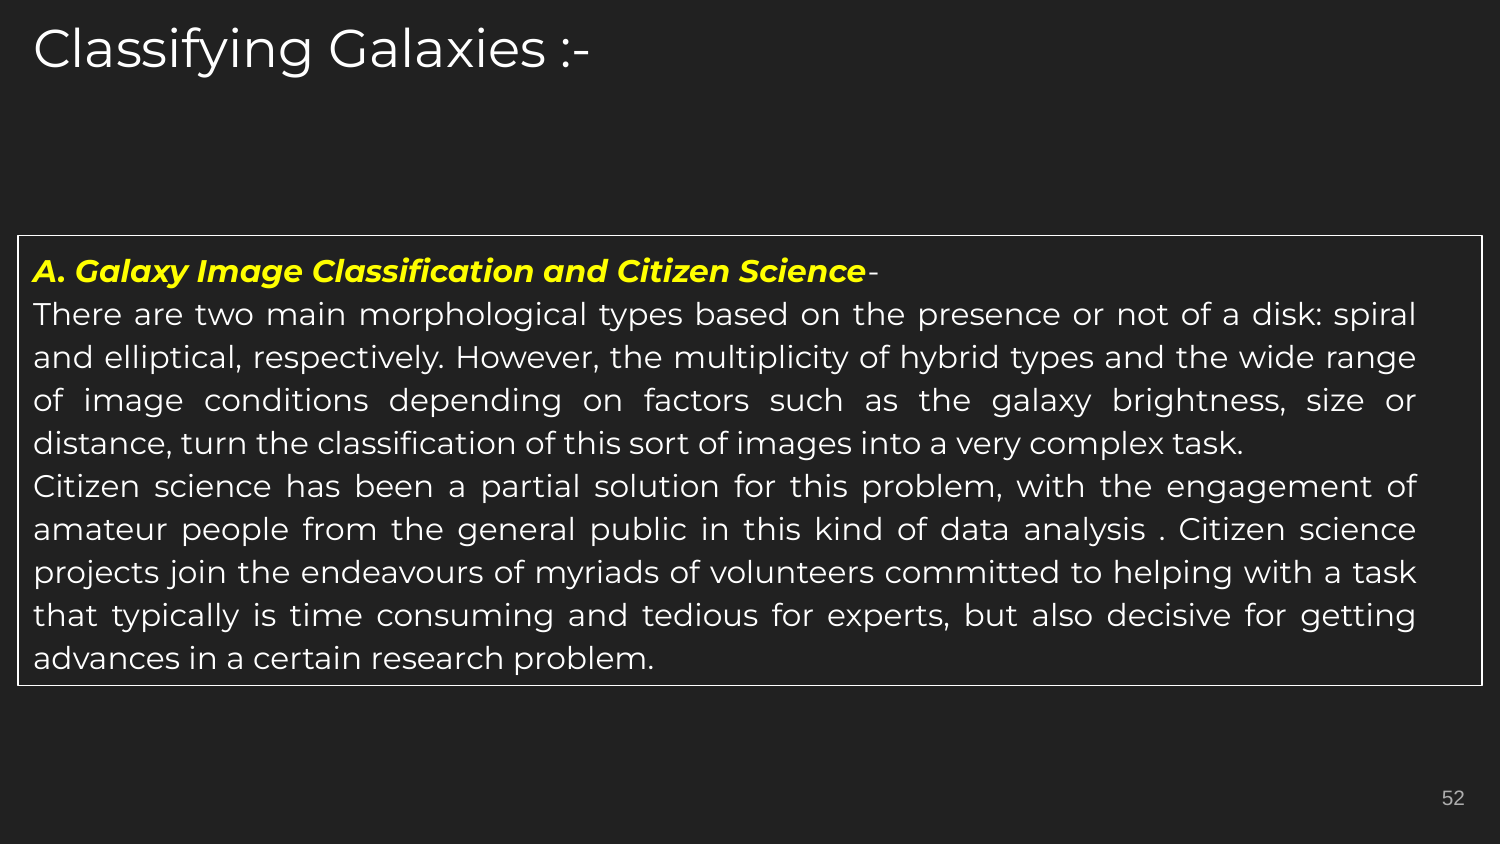

# Classifying Galaxies :-

A. Galaxy Image Classification and Citizen Science-
There are two main morphological types based on the presence or not of a disk: spiral and elliptical, respectively. However, the multiplicity of hybrid types and the wide range of image conditions depending on factors such as the galaxy brightness, size or distance, turn the classification of this sort of images into a very complex task.
Citizen science has been a partial solution for this problem, with the engagement of amateur people from the general public in this kind of data analysis . Citizen science projects join the endeavours of myriads of volunteers committed to helping with a task that typically is time consuming and tedious for experts, but also decisive for getting advances in a certain research problem.
52